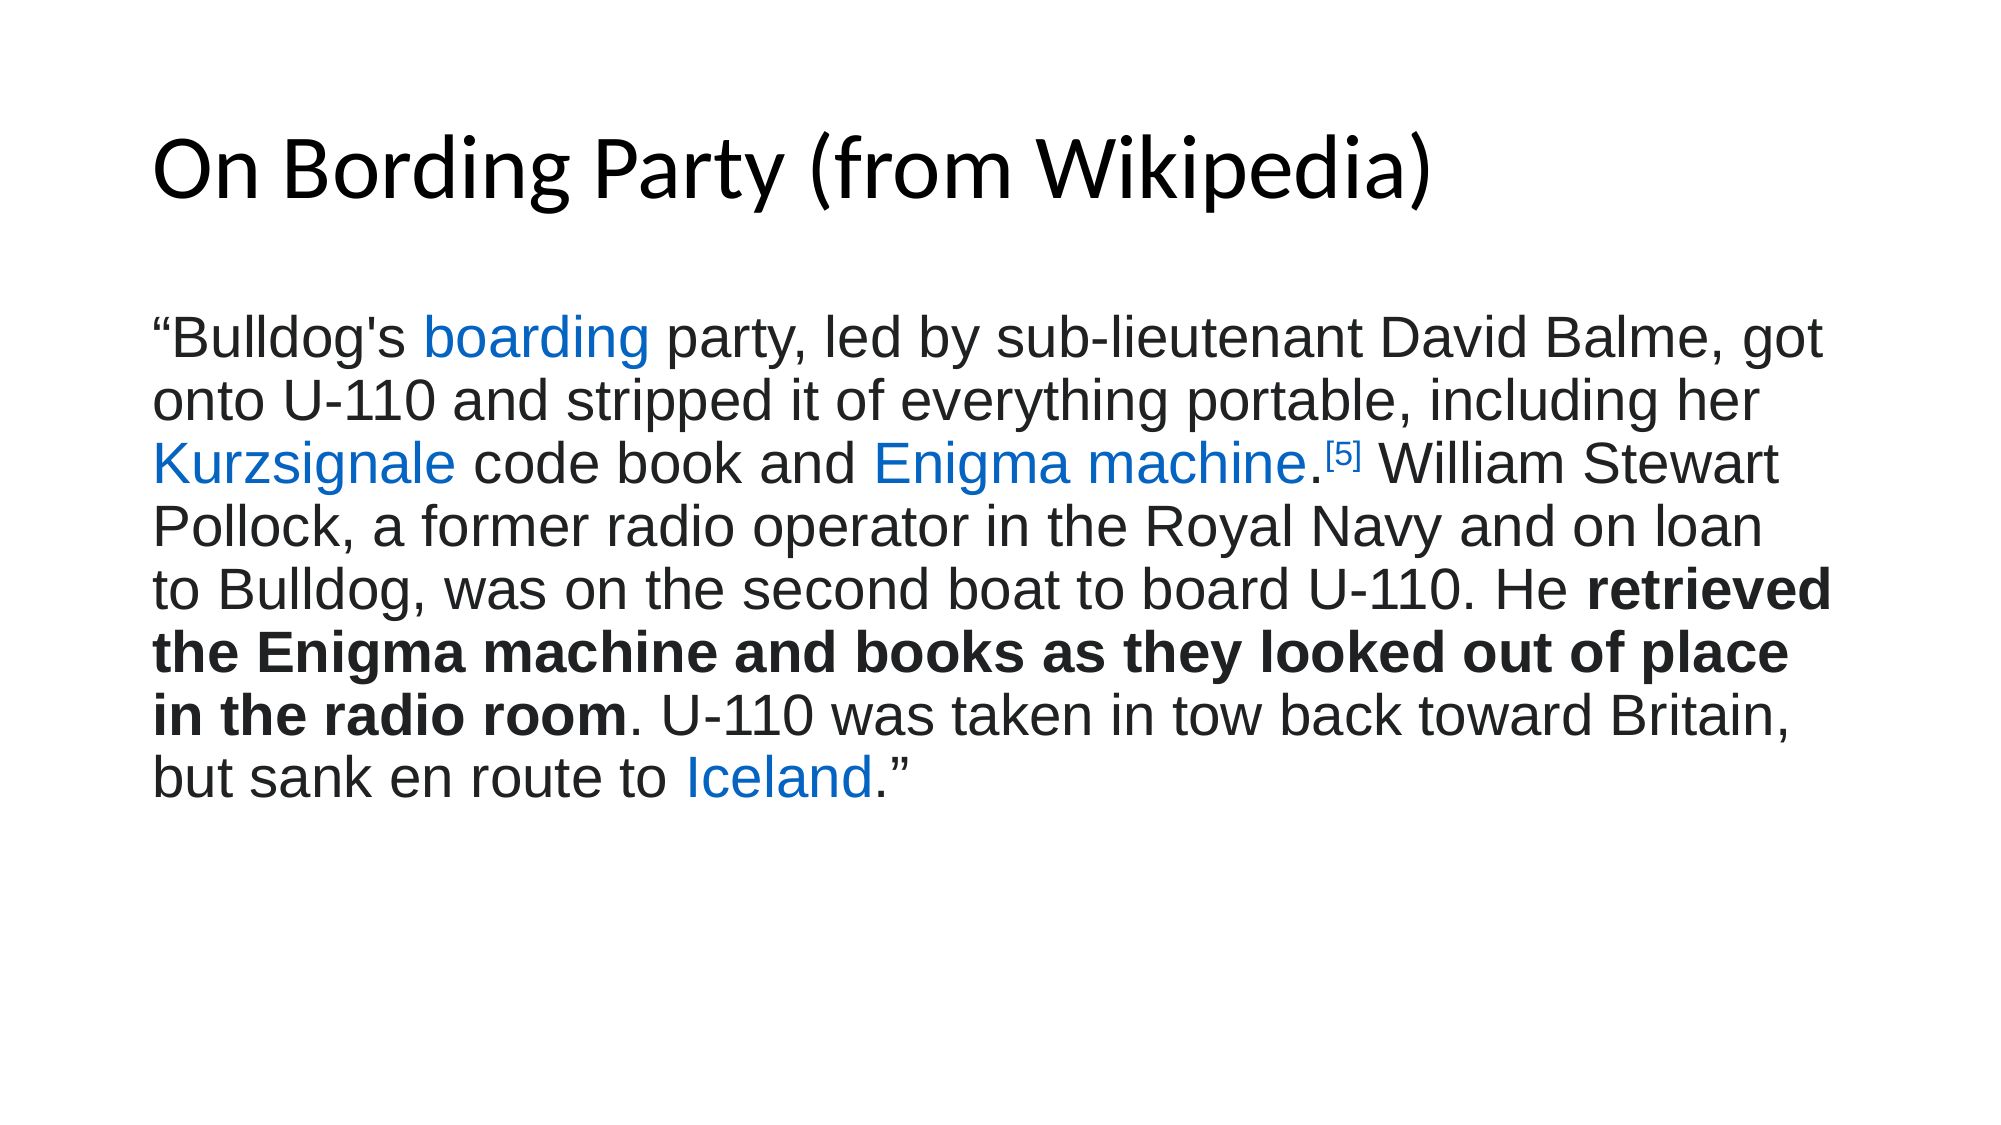

# On Bording Party (from Wikipedia)
“Bulldog's boarding party, led by sub-lieutenant David Balme, got onto U-110 and stripped it of everything portable, including her Kurzsignale code book and Enigma machine.[5] William Stewart Pollock, a former radio operator in the Royal Navy and on loan to Bulldog, was on the second boat to board U-110. He retrieved the Enigma machine and books as they looked out of place in the radio room. U-110 was taken in tow back toward Britain, but sank en route to Iceland.”